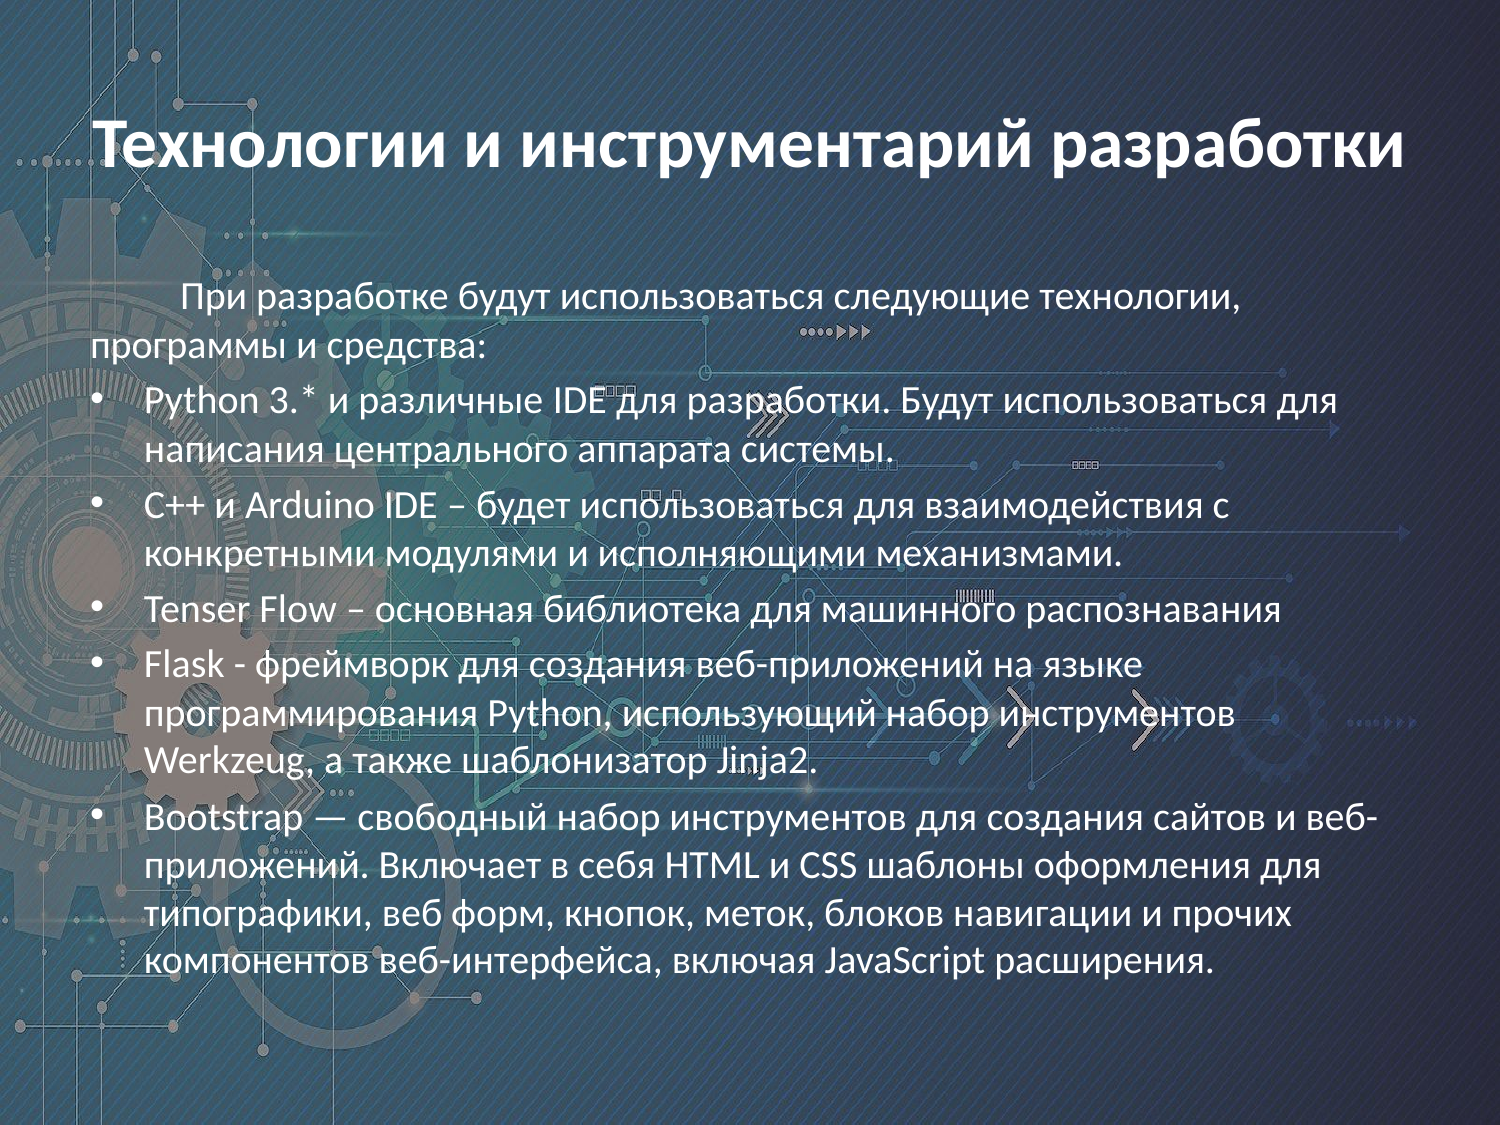

# Технологии и инструментарий разработки
	При разработке будут использоваться следующие технологии, программы и средства:
Python 3.* и различные IDE для разработки. Будут использоваться для написания центрального аппарата системы.
C++ и Arduino IDE – будет использоваться для взаимодействия с конкретными модулями и исполняющими механизмами.
Tenser Flow – основная библиотека для машинного распознавания
Flask - фреймворк для создания веб-приложений на языке программирования Python, использующий набор инструментов Werkzeug, а также шаблонизатор Jinja2.
Bootstrap — свободный набор инструментов для создания сайтов и веб-приложений. Включает в себя HTML и CSS шаблоны оформления для типографики, веб форм, кнопок, меток, блоков навигации и прочих компонентов веб-интерфейса, включая JavaScript расширения.